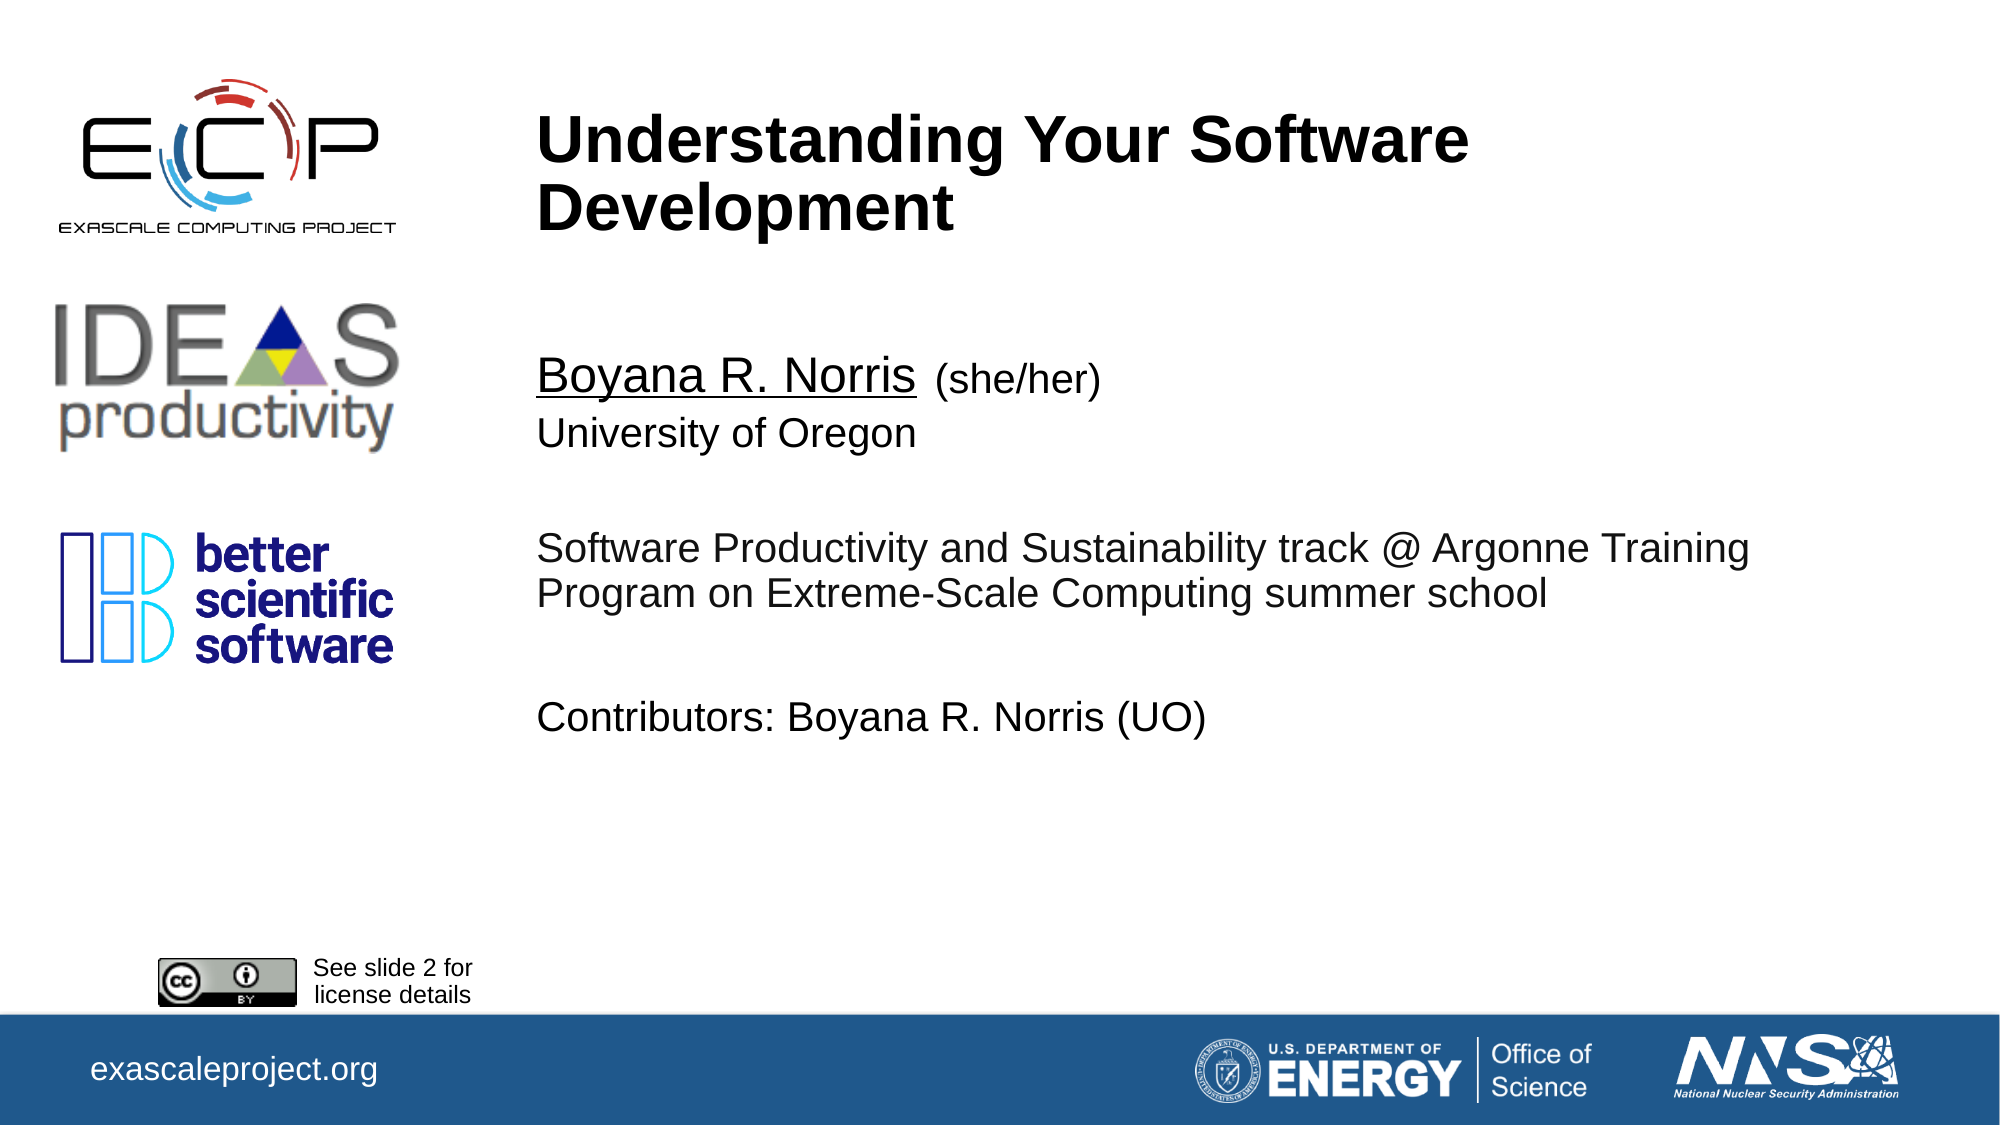

# Understanding Your Software Development
Boyana R. Norris
(she/her)
University of Oregon
Software Productivity and Sustainability track @ Argonne Training Program on Extreme-Scale Computing summer school
Contributors: Boyana R. Norris (UO)